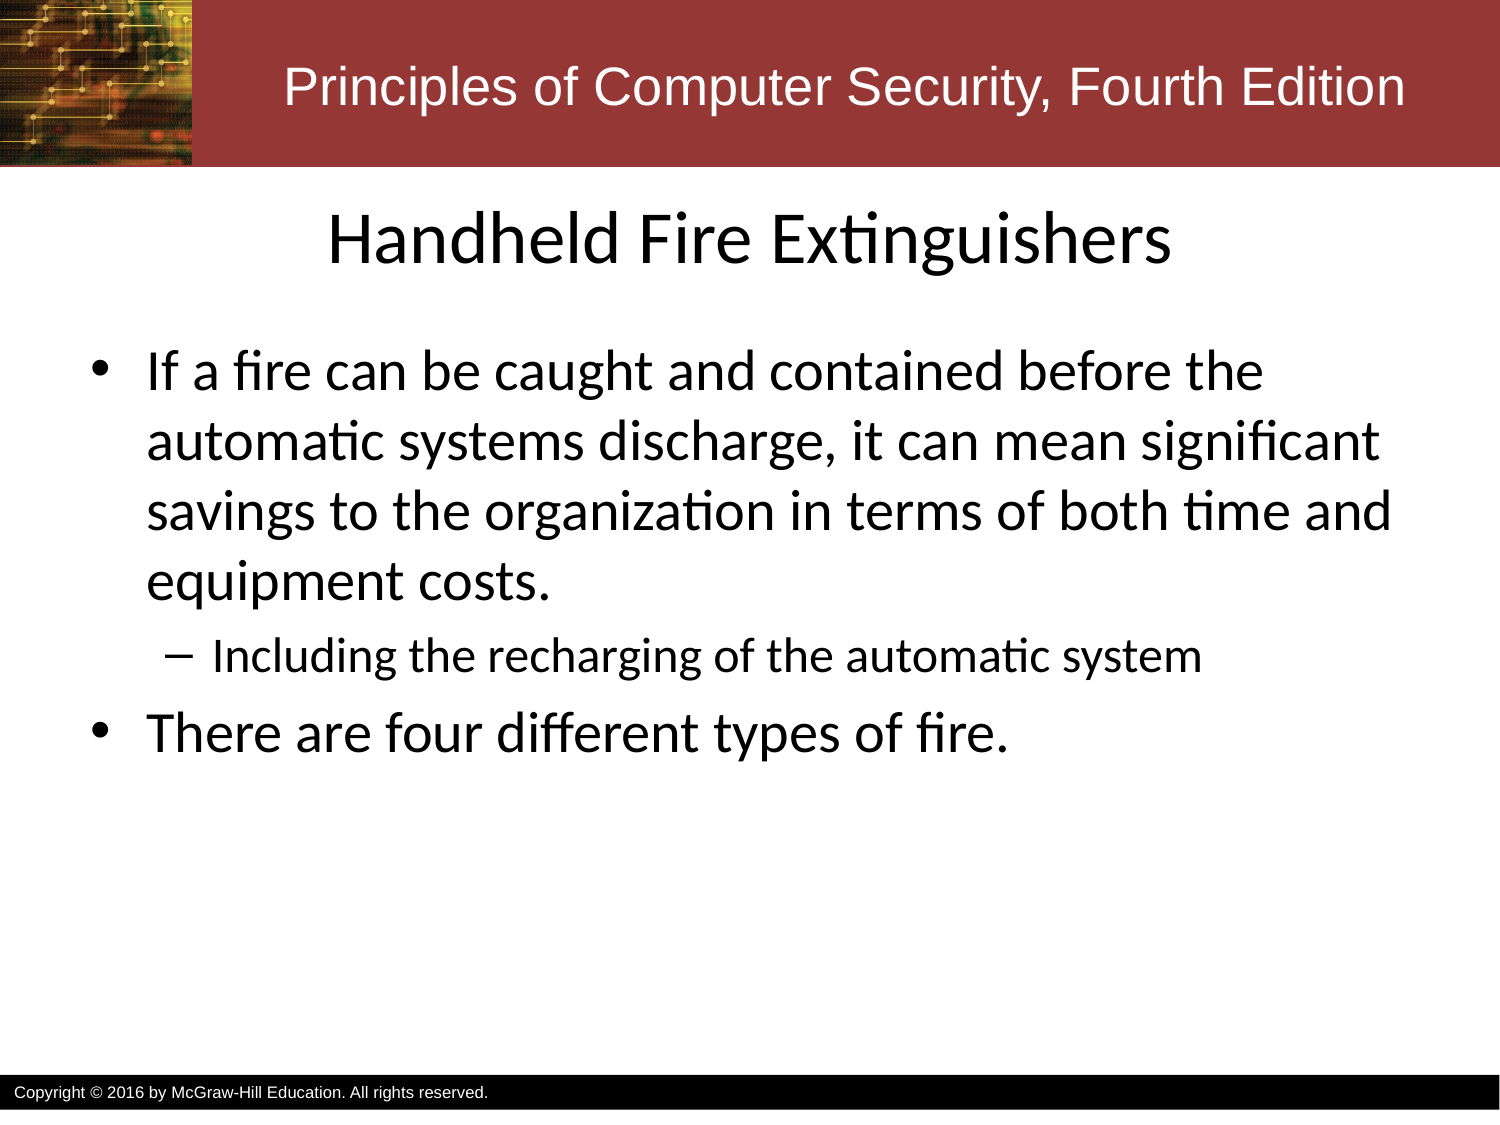

# Handheld Fire Extinguishers
If a fire can be caught and contained before the automatic systems discharge, it can mean significant savings to the organization in terms of both time and equipment costs.
Including the recharging of the automatic system
There are four different types of fire.